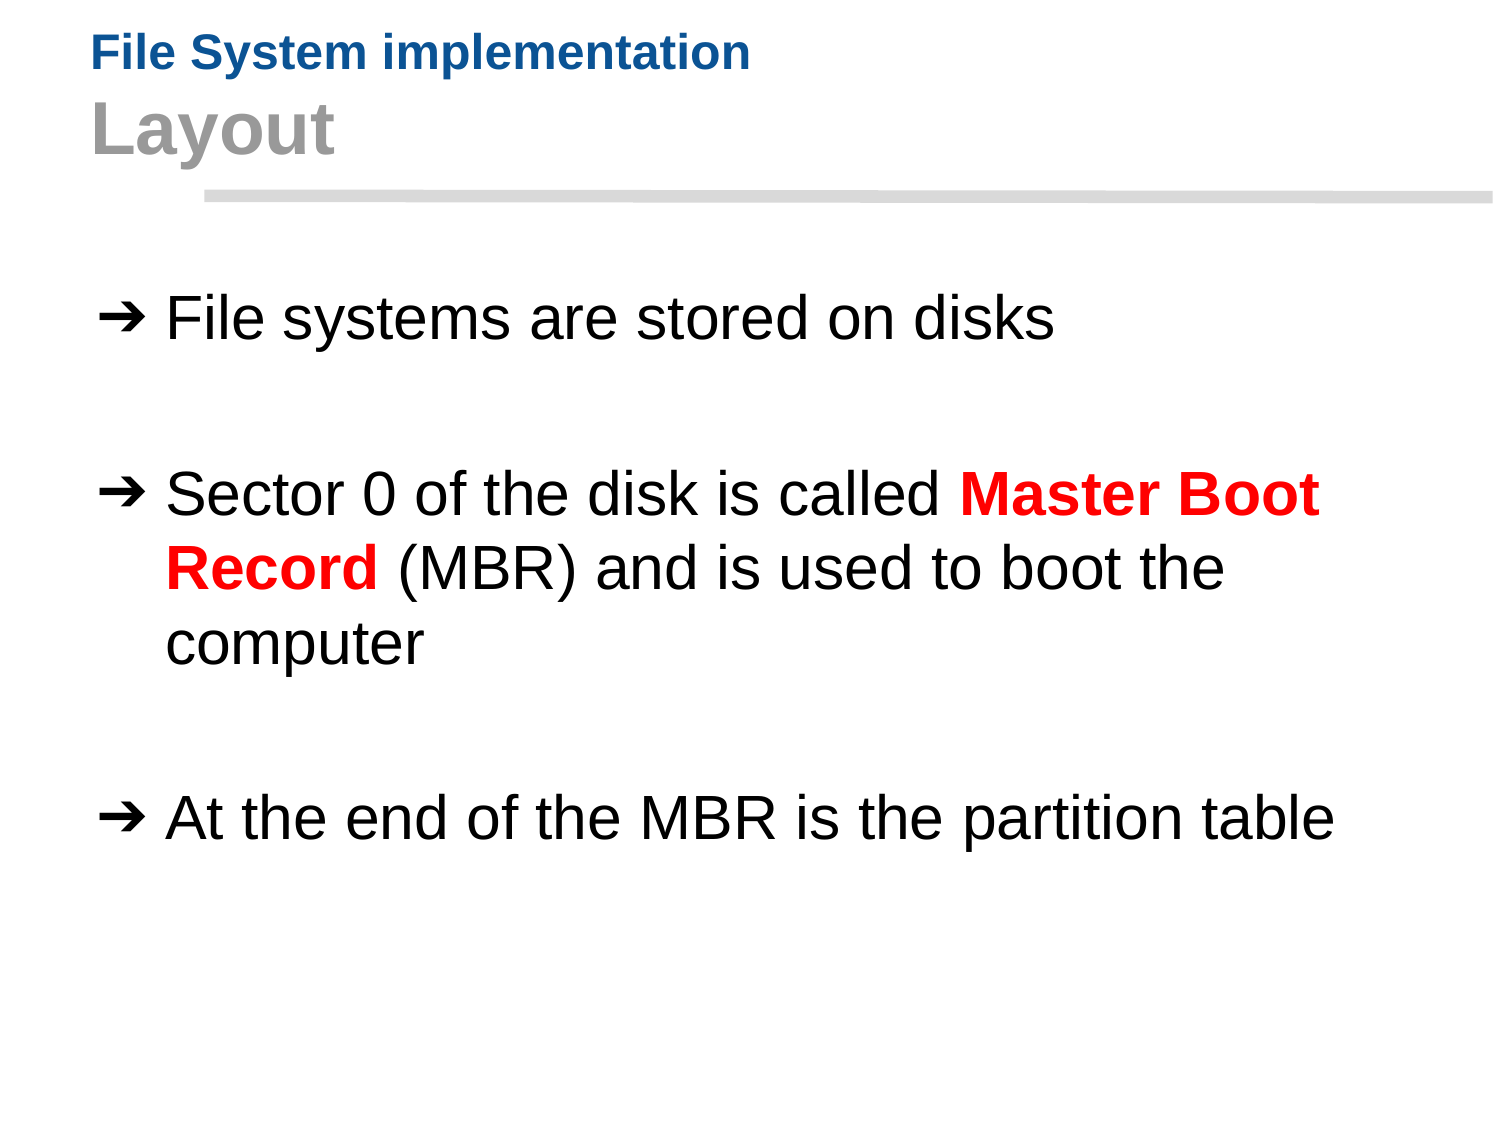

# File System implementation Layout
File systems are stored on disks

Sector 0 of the disk is called Master Boot Record (MBR) and is used to boot the computer

At the end of the MBR is the partition table